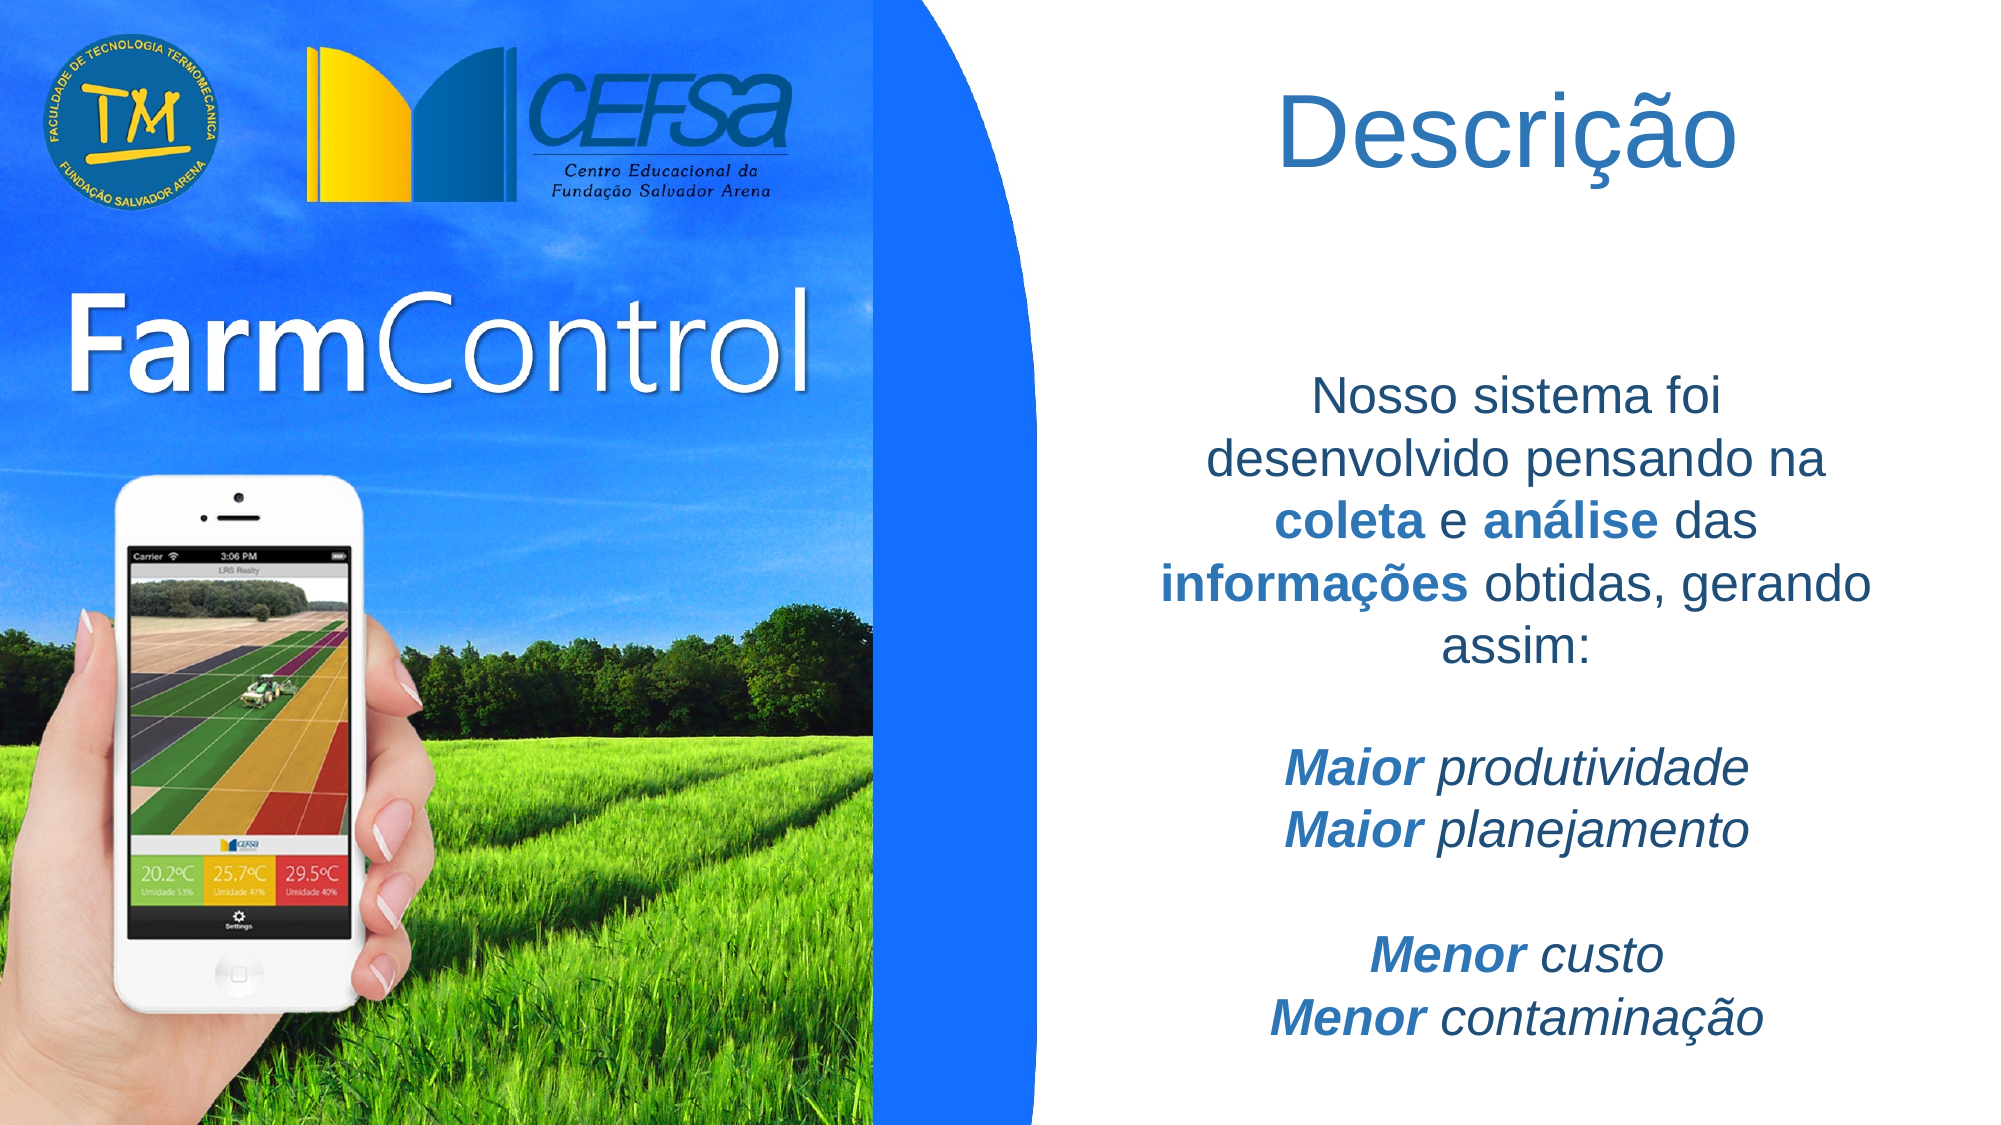

Descrição
Nosso sistema foi desenvolvido pensando na coleta e análise das informações obtidas, gerando assim:
Maior produtividade
Maior planejamento

Menor custo
Menor contaminação